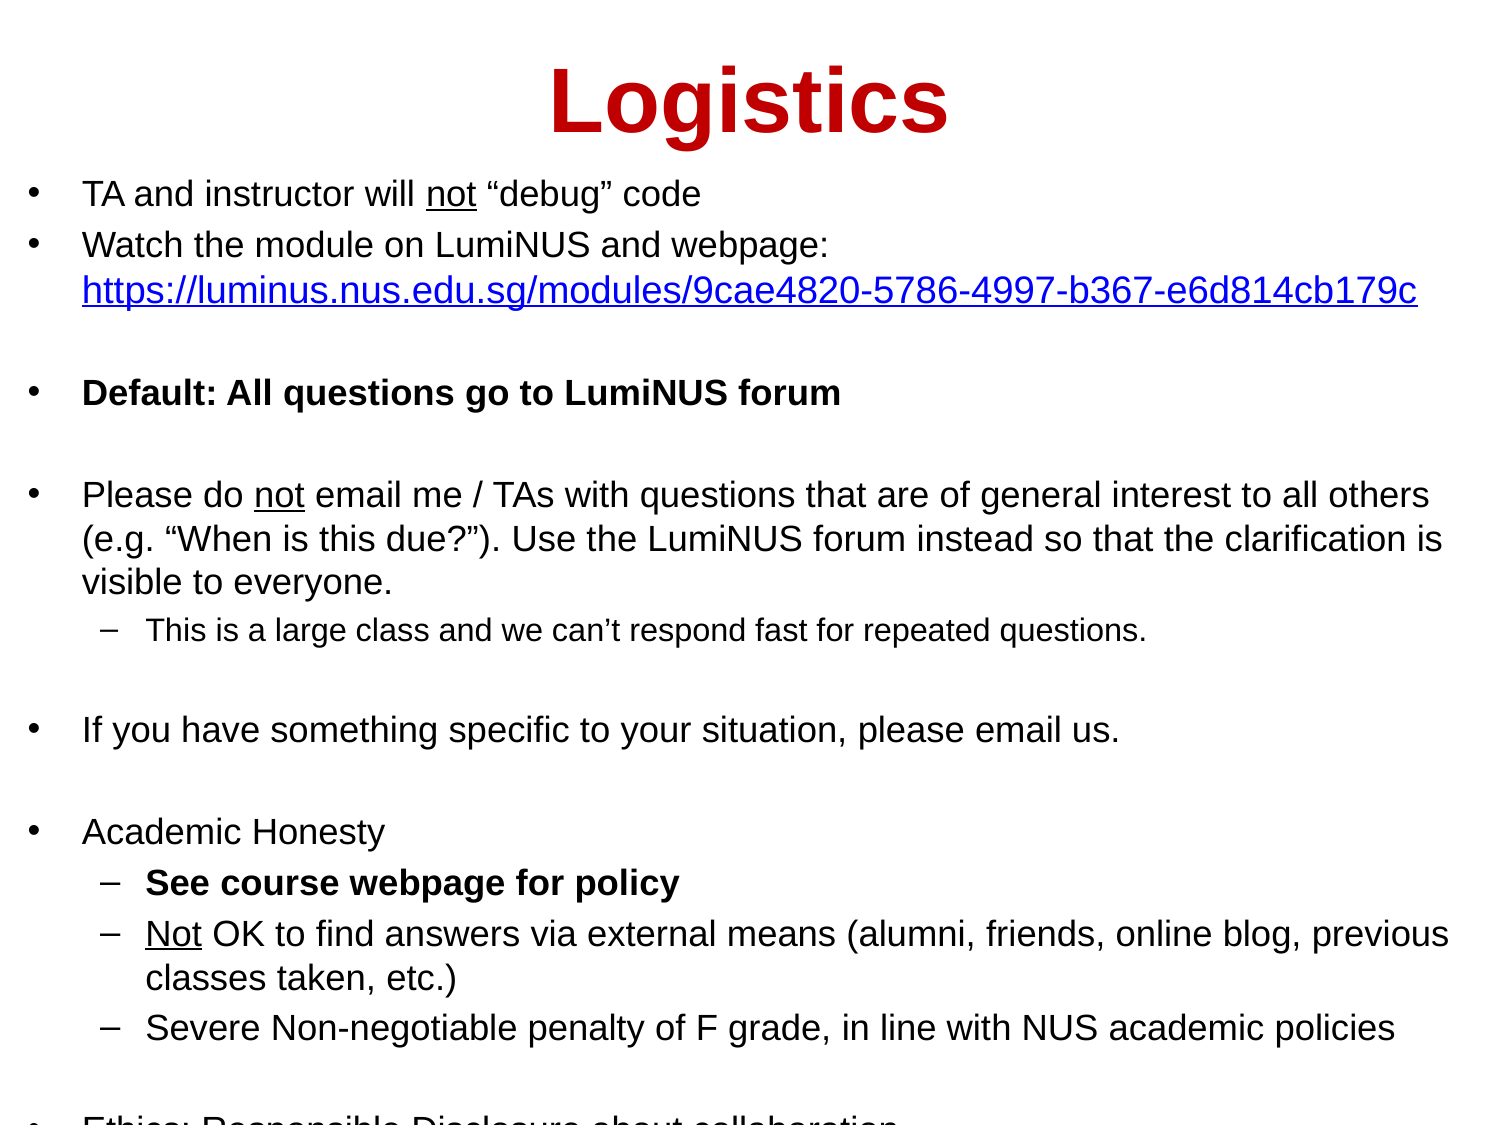

# Logistics
TA and instructor will not “debug” code
Watch the module on LumiNUS and webpage: https://luminus.nus.edu.sg/modules/9cae4820-5786-4997-b367-e6d814cb179c

Default: All questions go to LumiNUS forum

Please do not email me / TAs with questions that are of general interest to all others (e.g. “When is this due?”). Use the LumiNUS forum instead so that the clarification is visible to everyone.
This is a large class and we can’t respond fast for repeated questions.

If you have something specific to your situation, please email us.

Academic Honesty
See course webpage for policy
Not OK to find answers via external means (alumni, friends, online blog, previous classes taken, etc.)
Severe Non-negotiable penalty of F grade, in line with NUS academic policies

Ethics: Responsible Disclosure about collaboration